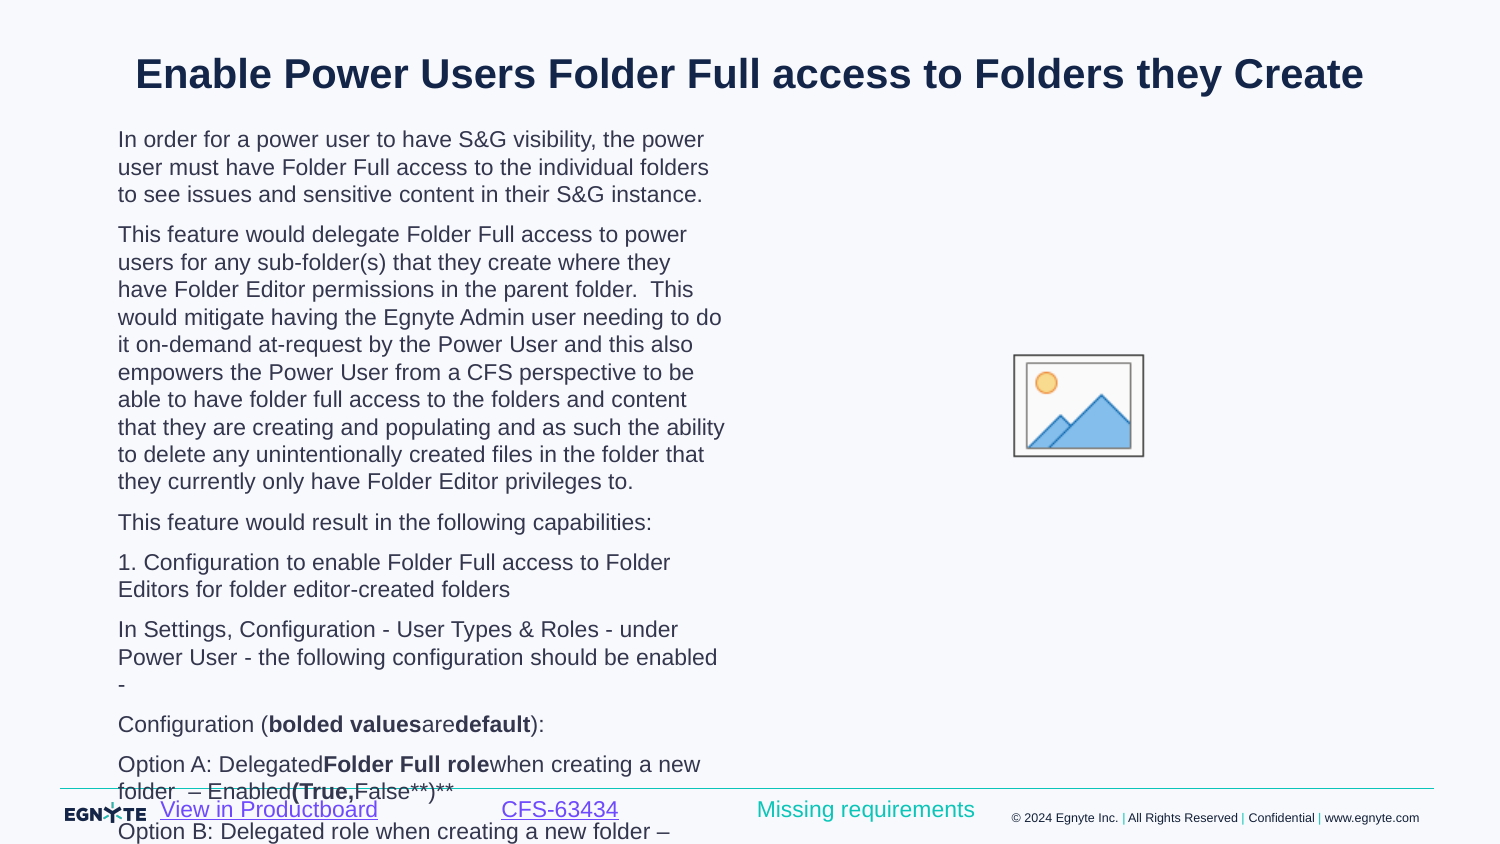

# Enable Power Users Folder Full access to Folders they Create
In order for a power user to have S&G visibility, the power user must have Folder Full access to the individual folders to see issues and sensitive content in their S&G instance.
This feature would delegate Folder Full access to power users for any sub-folder(s) that they create where they have Folder Editor permissions in the parent folder.  This would mitigate having the Egnyte Admin user needing to do it on-demand at-request by the Power User and this also empowers the Power User from a CFS perspective to be able to have folder full access to the folders and content that they are creating and populating and as such the ability to delete any unintentionally created files in the folder that they currently only have Folder Editor privileges to.
This feature would result in the following capabilities:
1. Configuration to enable Folder Full access to Folder Editors for folder editor-created folders
In Settings, Configuration - User Types & Roles - under Power User - the following configuration should be enabled  -
Configuration (bolded valuesaredefault):
Option A: DelegatedFolder Full rolewhen creating a new folder  – Enabled(True,False**)**
Option B: Delegated role when creating a new folder – Picklist: (Folder Full, Folder Owner, None)
2. When the Value is True or Folder Full (depending on Option A or B) for this feature in Settings/Configuration/User Types&Roles/Power User - then any new folder created by a Folder Editor will result in the permission promotion/escalation of the newly created folder for the folder editor who created the folder to Folder Full.
3. This value will be default set to True or Folder Full (depending on Option A or B) for all domains upon release, as there should be minimal impact to existing workflows since the feature upon release will only impact newly created folders and not existing folders.

Missing requirements
CFS-63434
View in Productboard